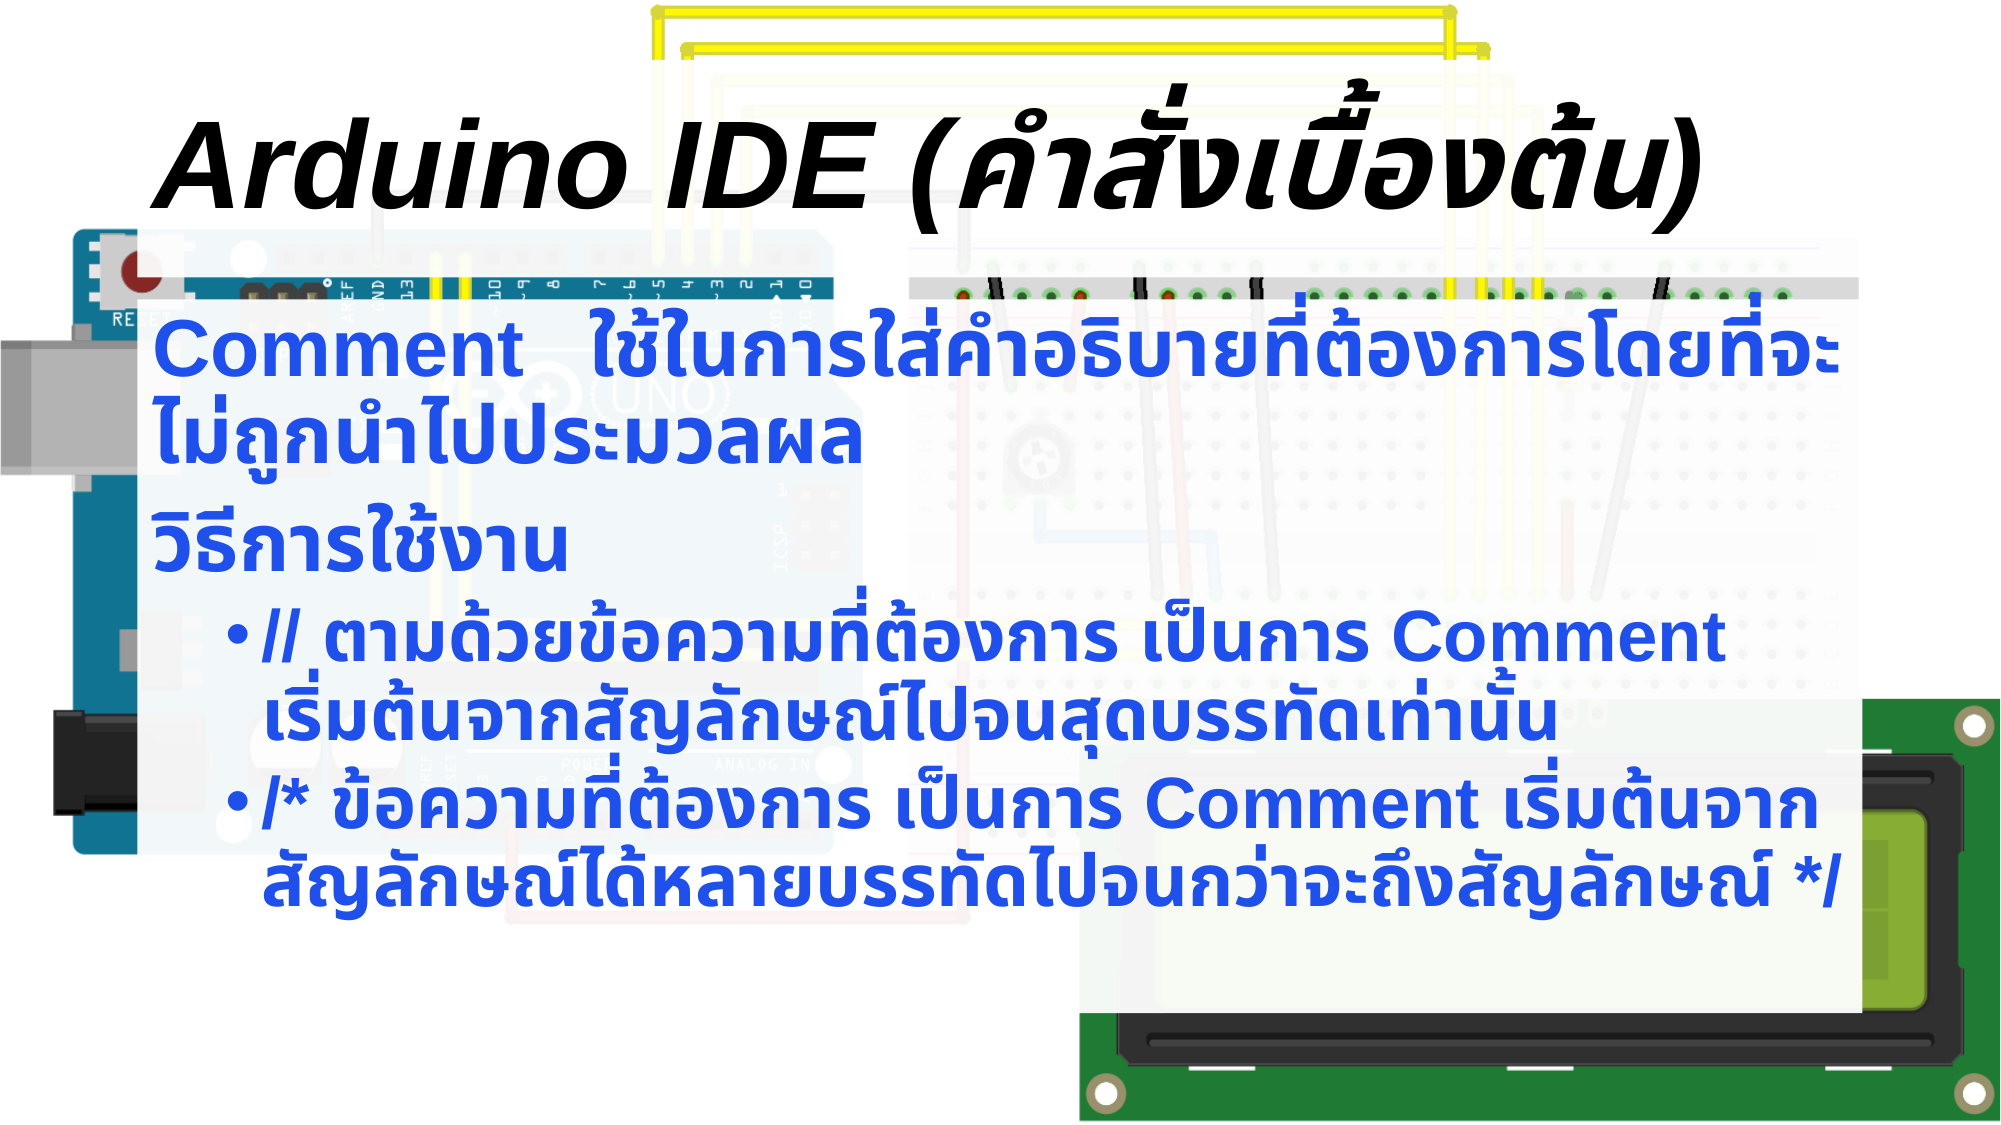

# Arduino IDE (คำสั่งเบื้องต้น)
Comment	ใช้ในการใส่คำอธิบายที่ต้องการโดยที่จะไม่ถูกนำไปประมวลผล
วิธีการใช้งาน
// ตามด้วยข้อความที่ต้องการ เป็นการ Comment เริ่มต้นจากสัญลักษณ์ไปจนสุดบรรทัดเท่านั้น
/* ข้อความที่ต้องการ เป็นการ Comment เริ่มต้นจากสัญลักษณ์ได้หลายบรรทัดไปจนกว่าจะถึงสัญลักษณ์ */